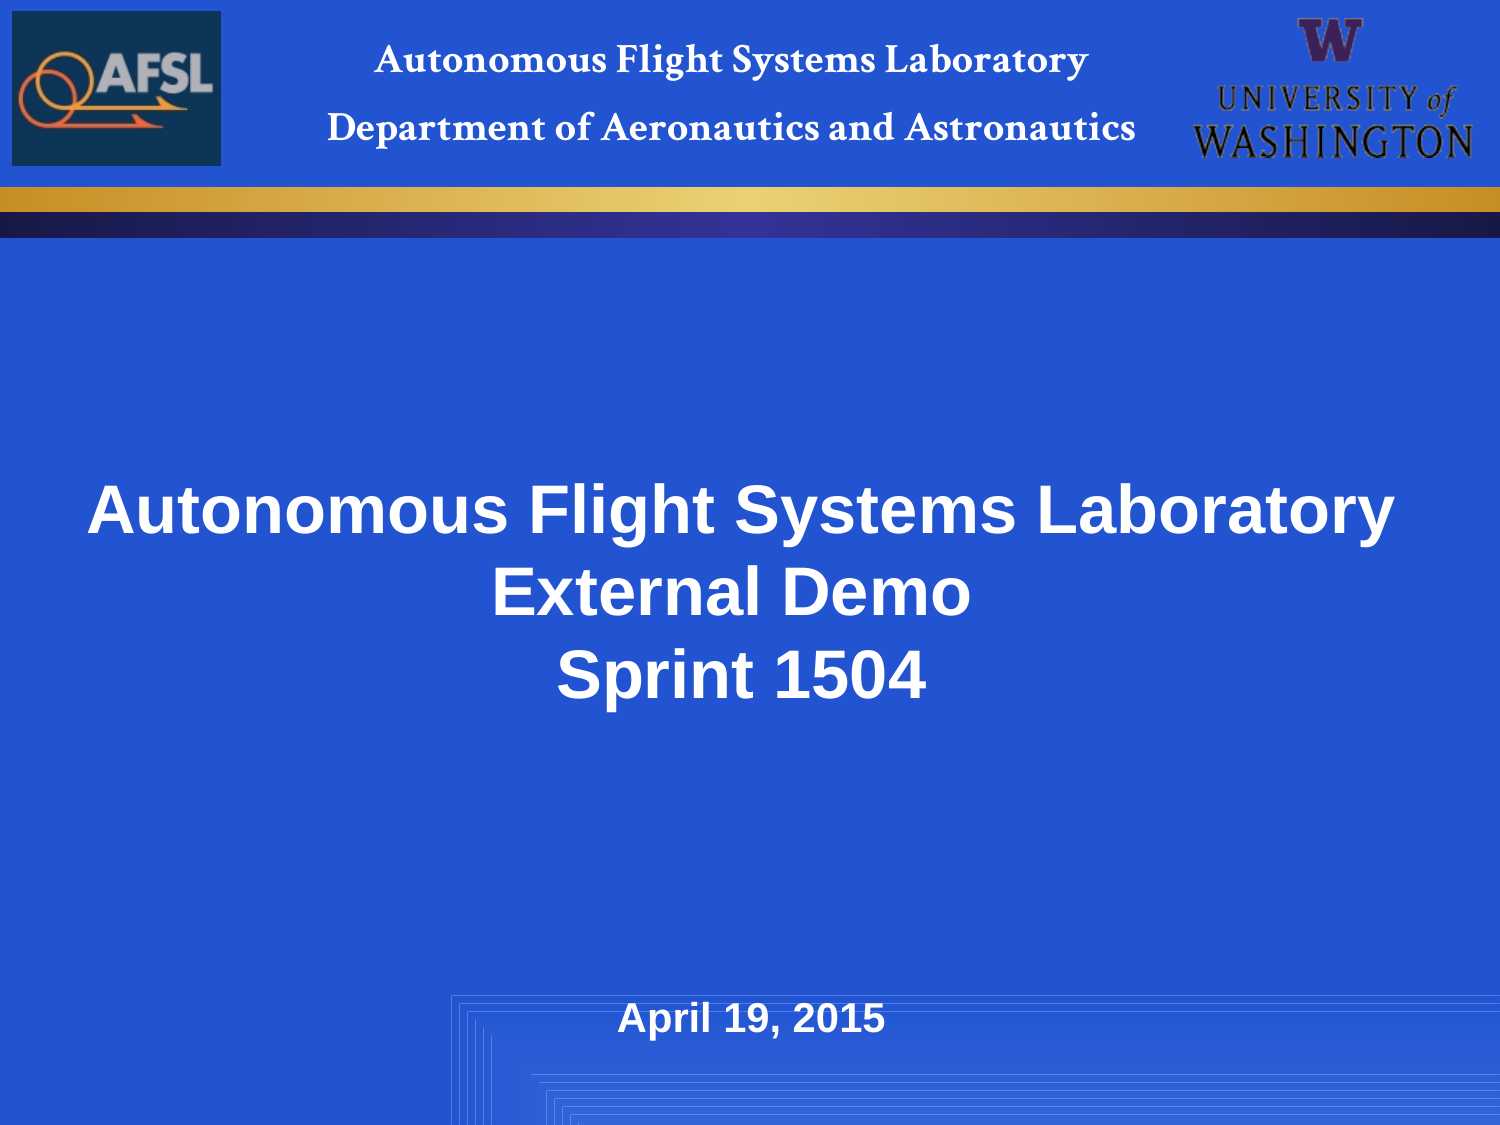

# Autonomous Flight Systems Laboratory External Demo Sprint 1504
April 19, 2015